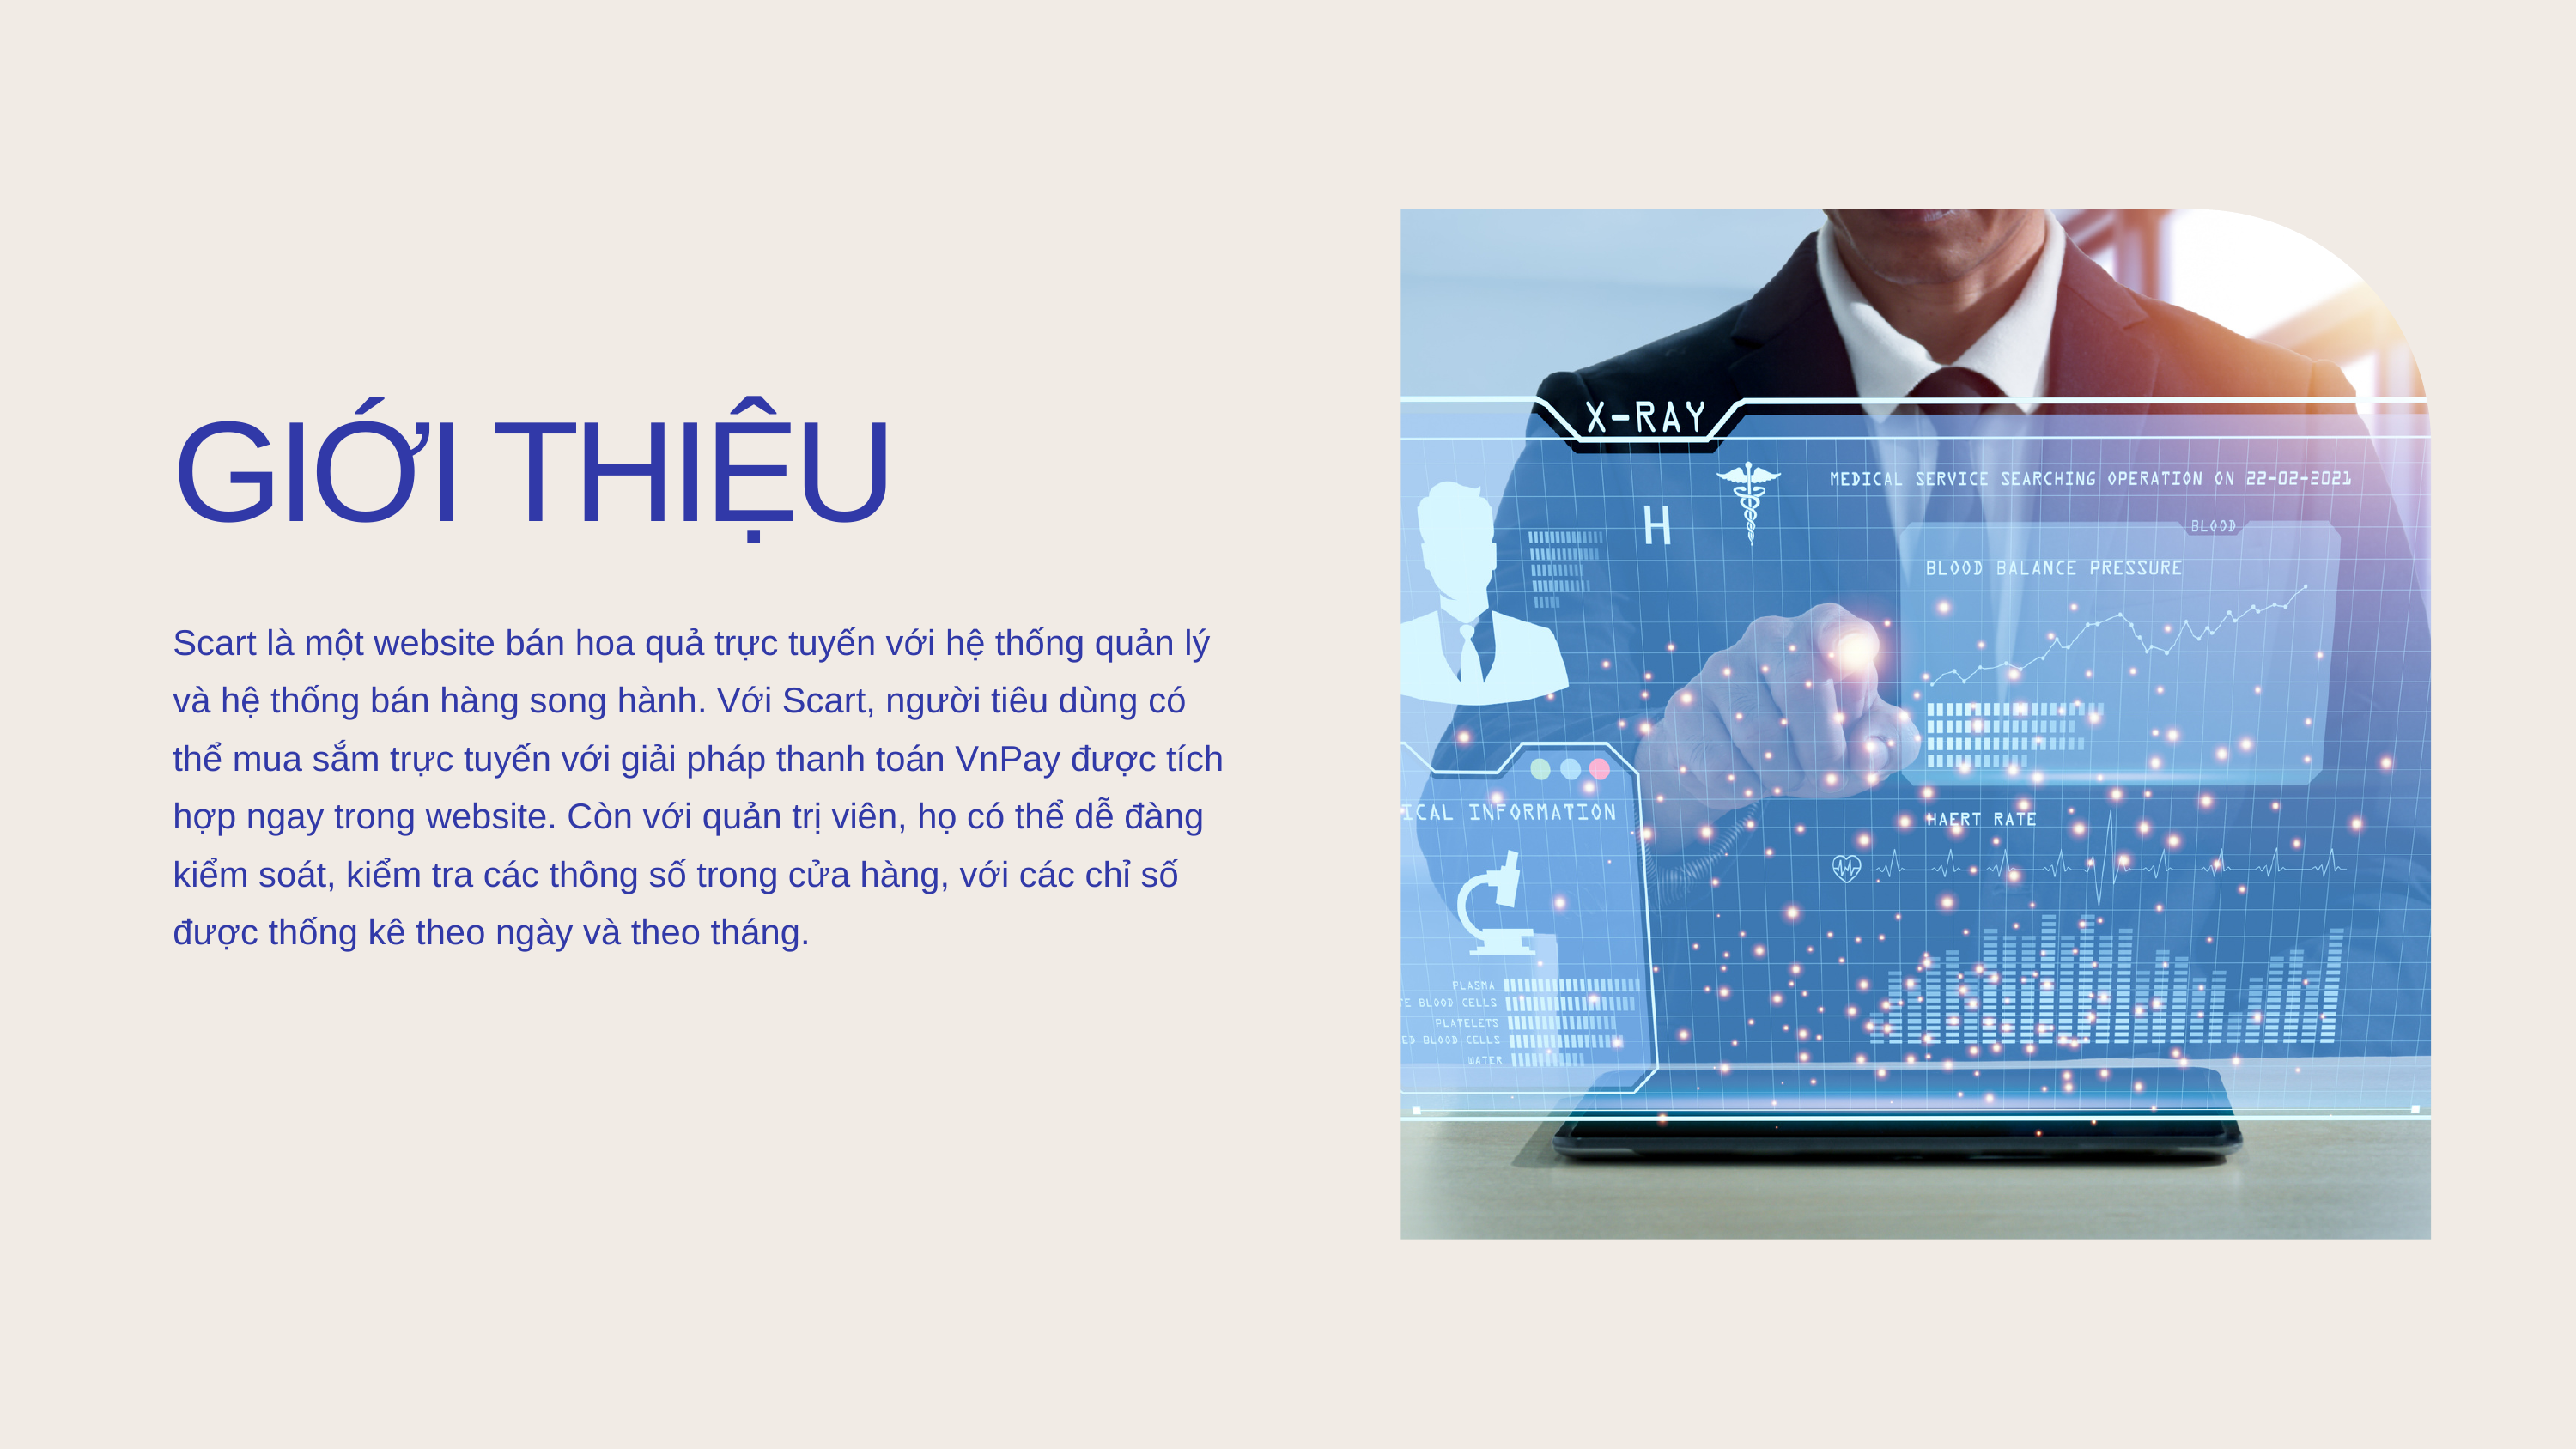

GIỚI THIỆU
Scart là một website bán hoa quả trực tuyến với hệ thống quản lý và hệ thống bán hàng song hành. Với Scart, người tiêu dùng có thể mua sắm trực tuyến với giải pháp thanh toán VnPay được tích hợp ngay trong website. Còn với quản trị viên, họ có thể dễ đàng kiểm soát, kiểm tra các thông số trong cửa hàng, với các chỉ số được thống kê theo ngày và theo tháng.